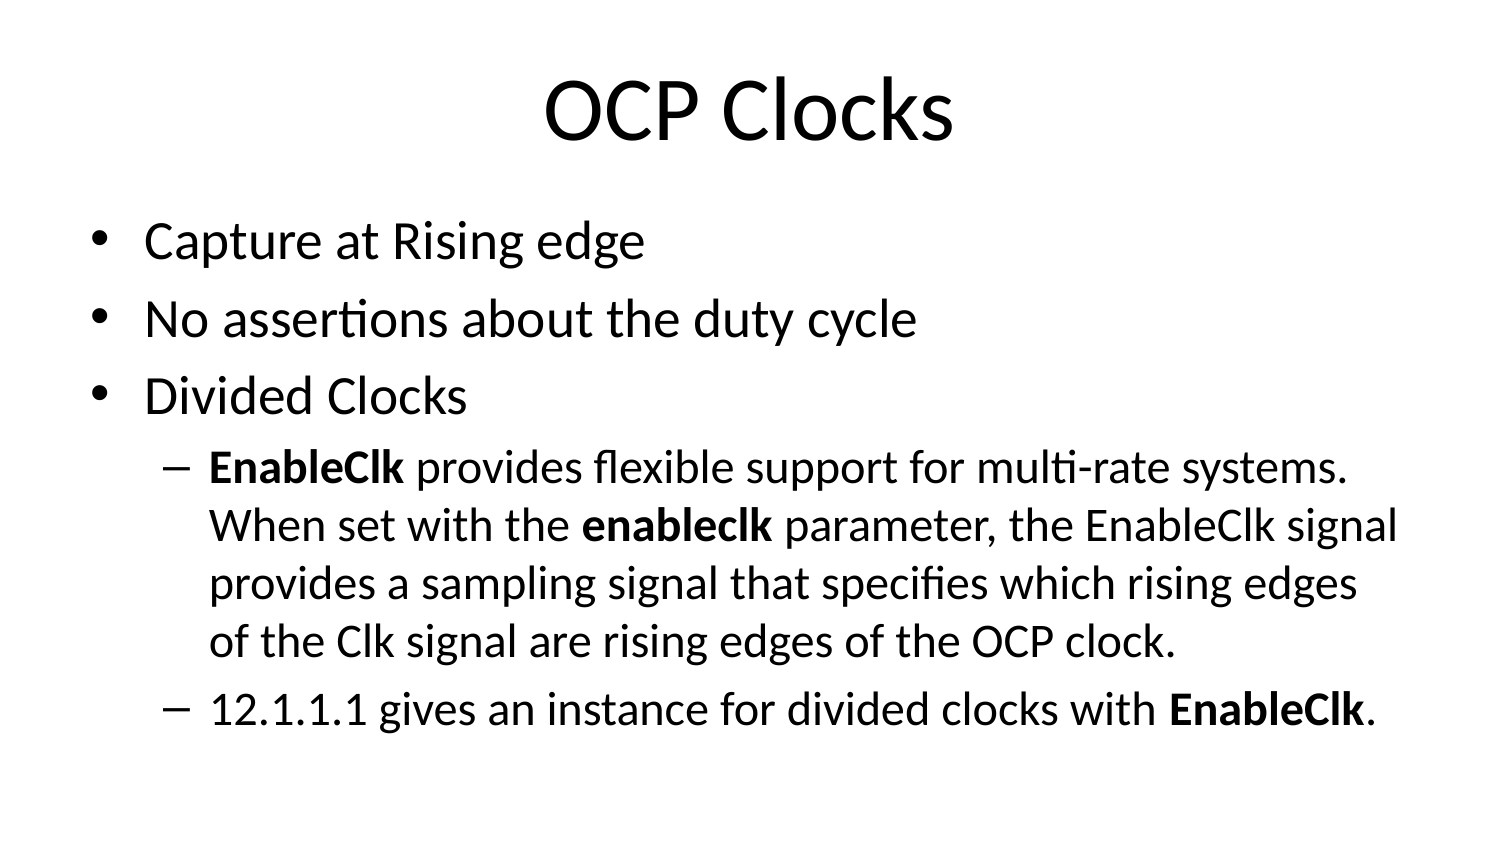

# OCP Clocks
Capture at Rising edge
No assertions about the duty cycle
Divided Clocks
EnableClk provides flexible support for multi-rate systems. When set with the enableclk parameter, the EnableClk signal provides a sampling signal that specifies which rising edges of the Clk signal are rising edges of the OCP clock.
12.1.1.1 gives an instance for divided clocks with EnableClk.